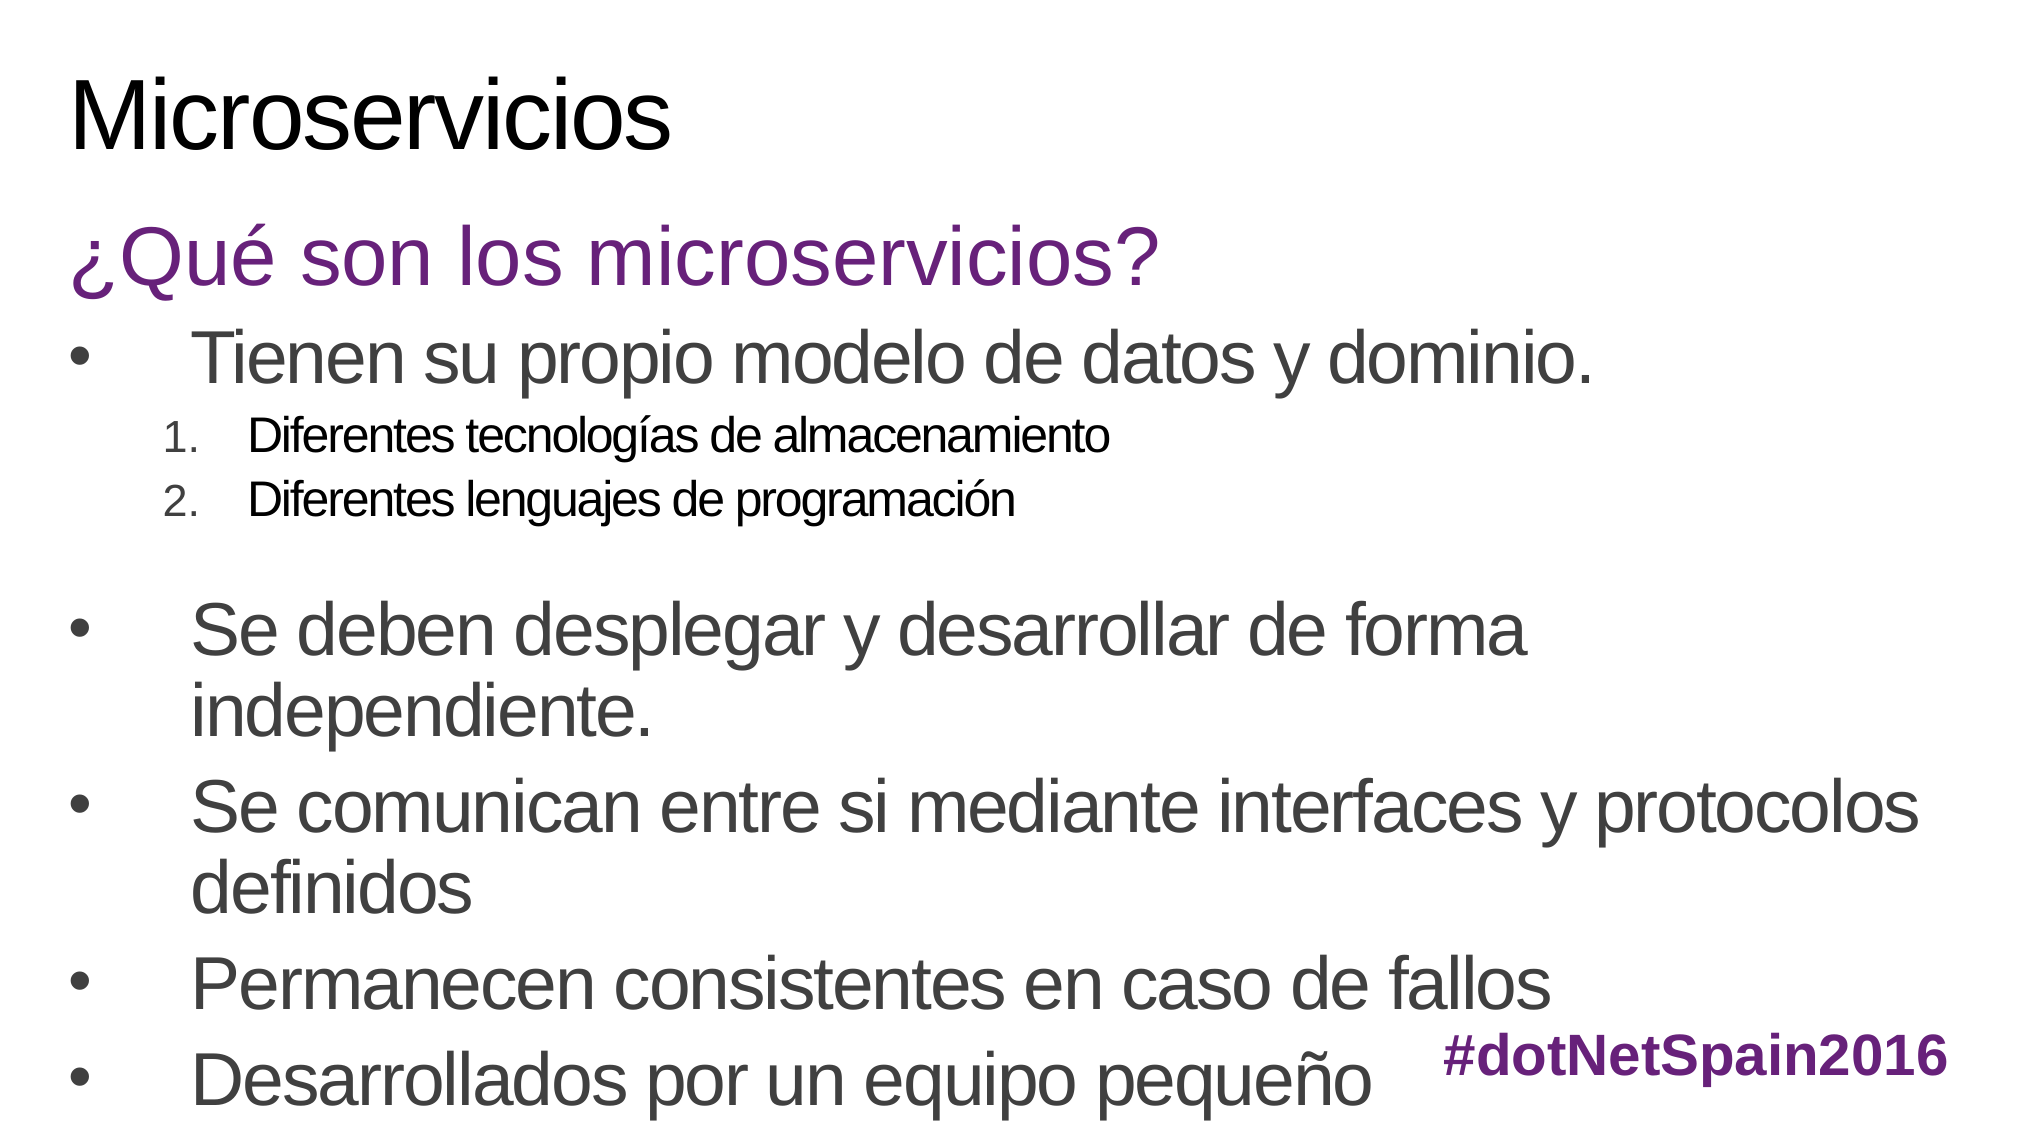

# Microservicios
¿Qué son los microservicios?
Tienen su propio modelo de datos y dominio.
Diferentes tecnologías de almacenamiento
Diferentes lenguajes de programación

Se deben desplegar y desarrollar de forma independiente.
Se comunican entre si mediante interfaces y protocolos definidos
Permanecen consistentes en caso de fallos
Desarrollados por un equipo pequeño